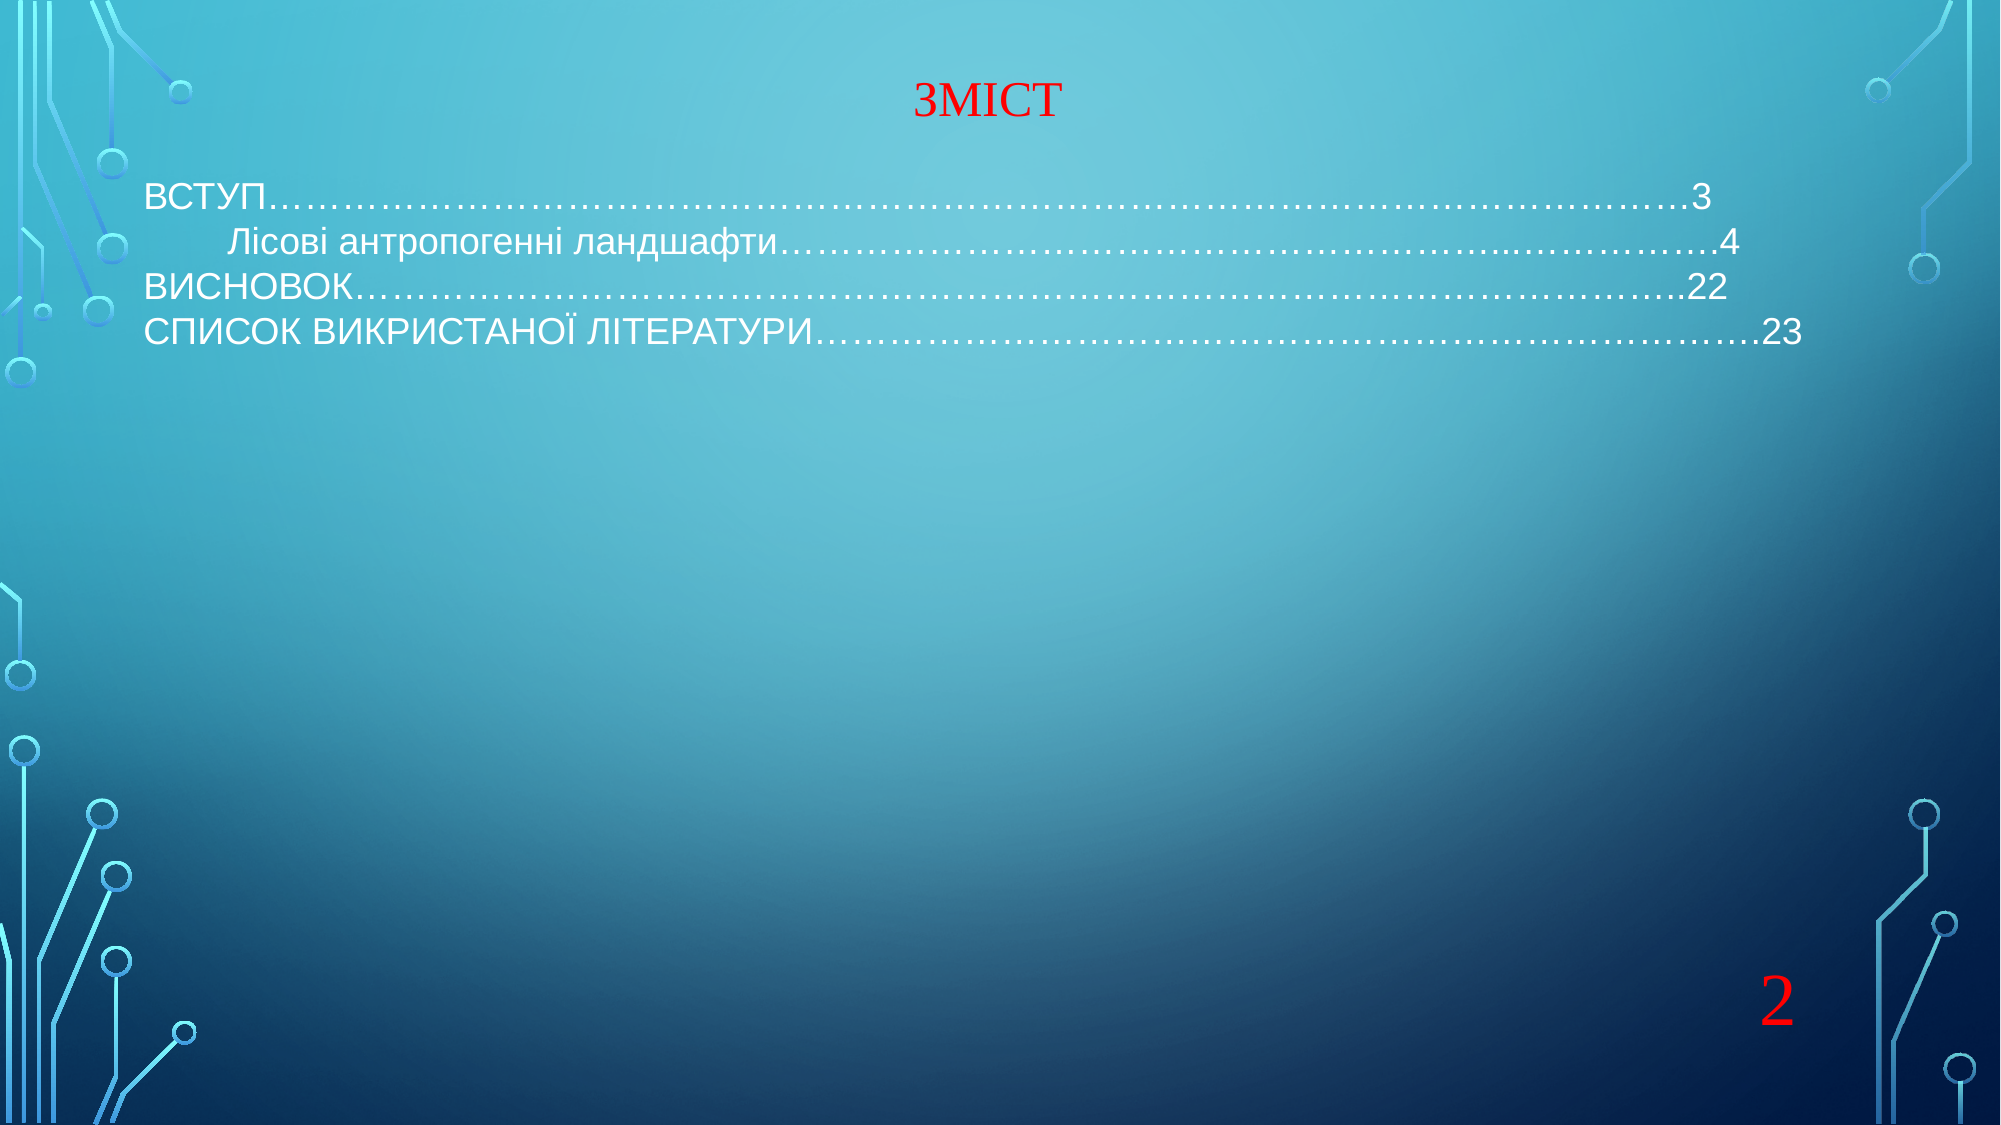

ЗМІСТ

ВСТУП……………………………………………………………………………………………………3
        Лісові антропогенні ландшафти…………………………………………………...…………….4
ВИСНОВОК……………………………………………………………………………………………..22
СПИСОК ВИКРИСТАНОЇ ЛІТЕРАТУРИ………………………………………………………………….23

2